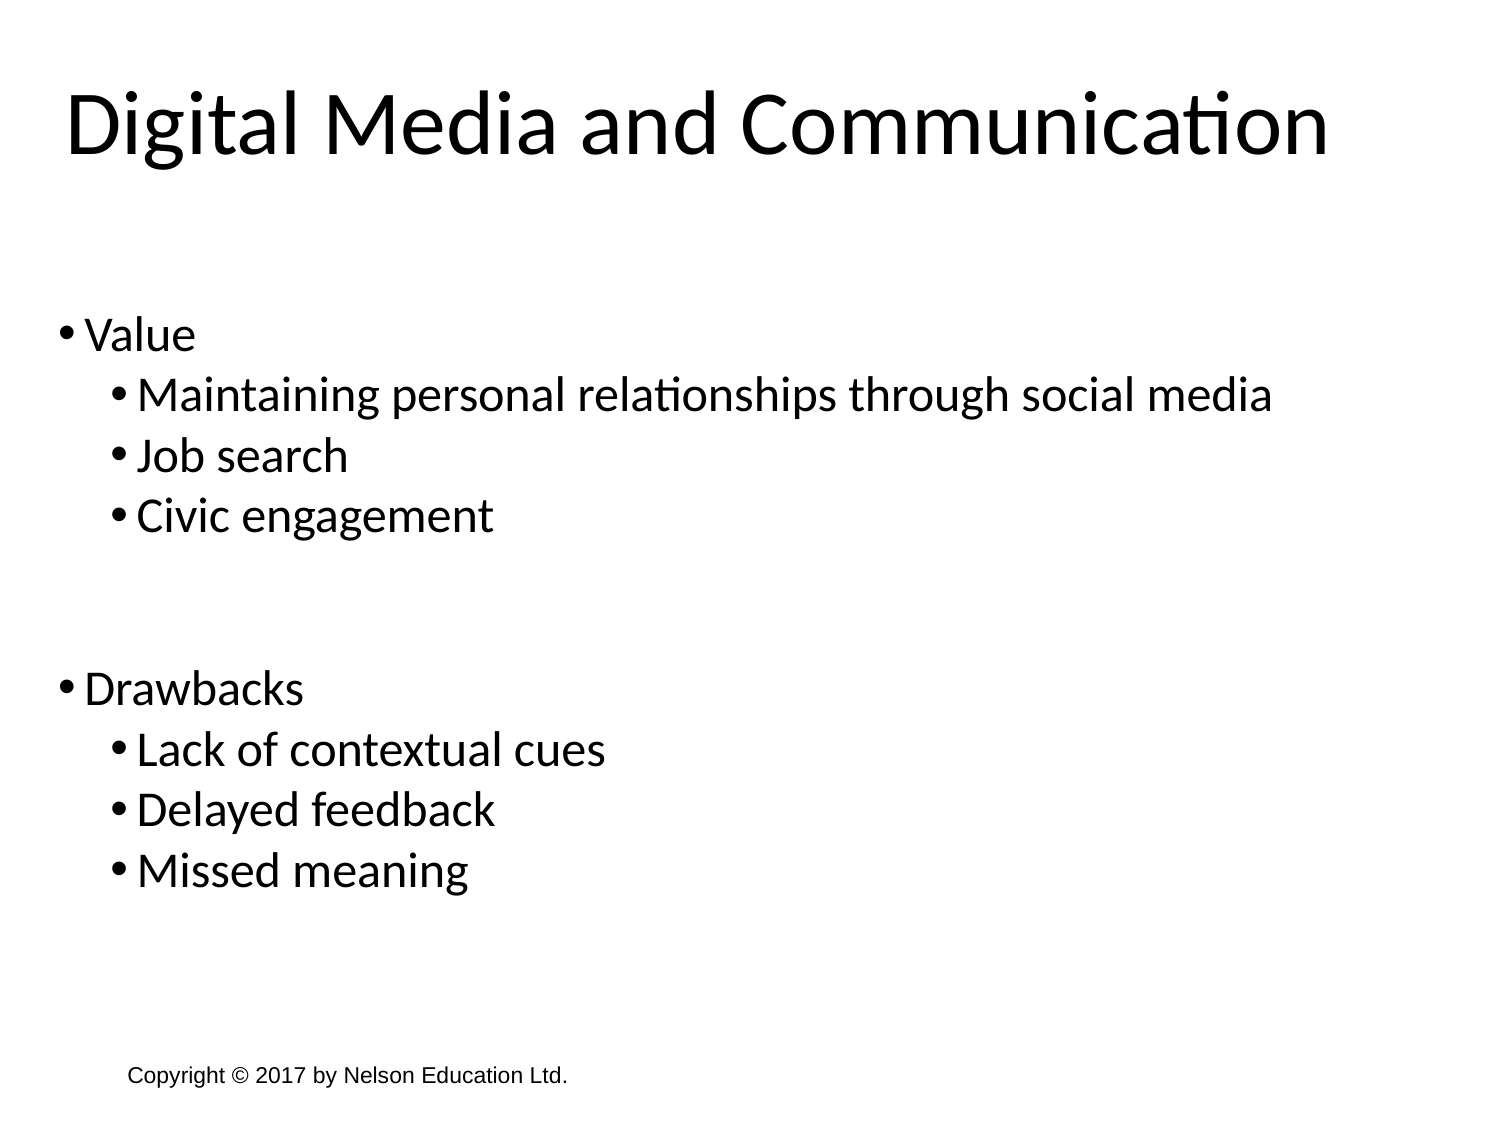

Digital Media and Communication
Value
Maintaining personal relationships through social media
Job search
Civic engagement

Drawbacks
Lack of contextual cues
Delayed feedback
Missed meaning